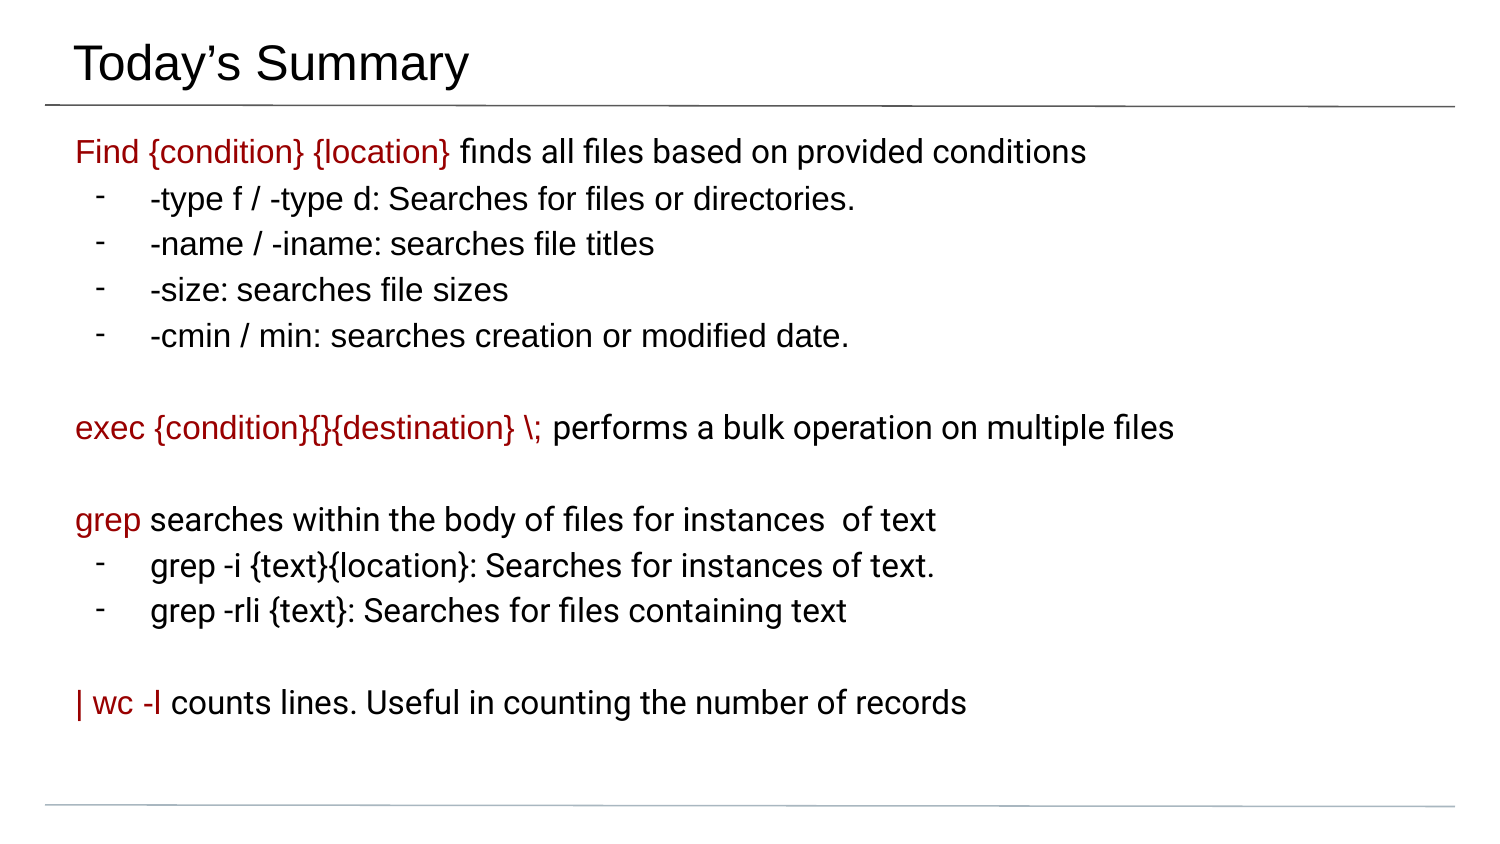

# Today’s Summary
Find {condition} {location} finds all files based on provided conditions
-type f / -type d: Searches for files or directories.
-name / -iname: searches file titles
-size: searches file sizes
-cmin / min: searches creation or modified date.

exec {condition}{}{destination} \; performs a bulk operation on multiple files

grep searches within the body of files for instances  of text
grep -i {text}{location}: Searches for instances of text.
grep -rli {text}: Searches for files containing text

| wc -l counts lines. Useful in counting the number of records